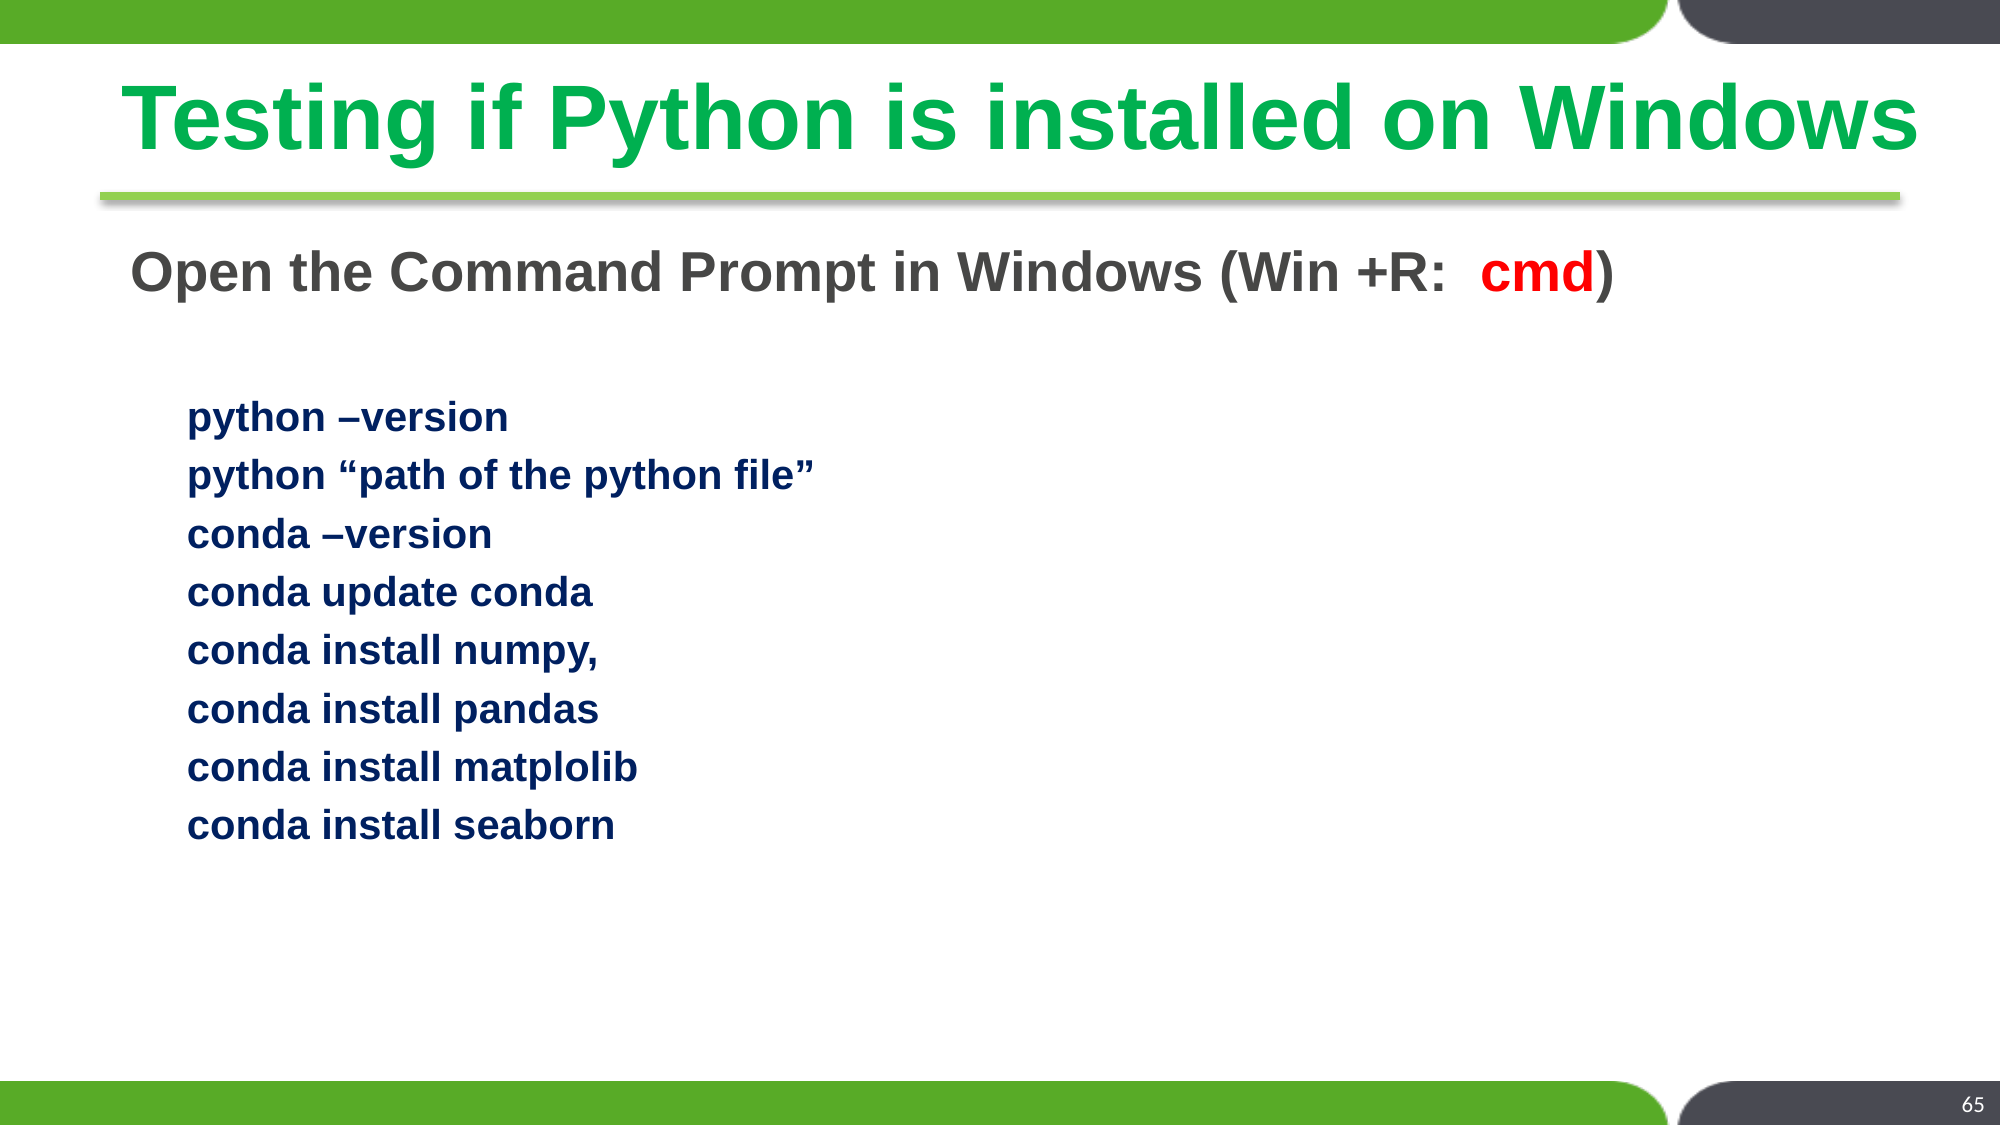

# Testing if Python is installed on Windows
 Open the Command Prompt in Windows (Win +R:  cmd)

python –version
python “path of the python file”
conda –version
conda update conda
conda install numpy,
conda install pandas
conda install matplolib
conda install seaborn

65